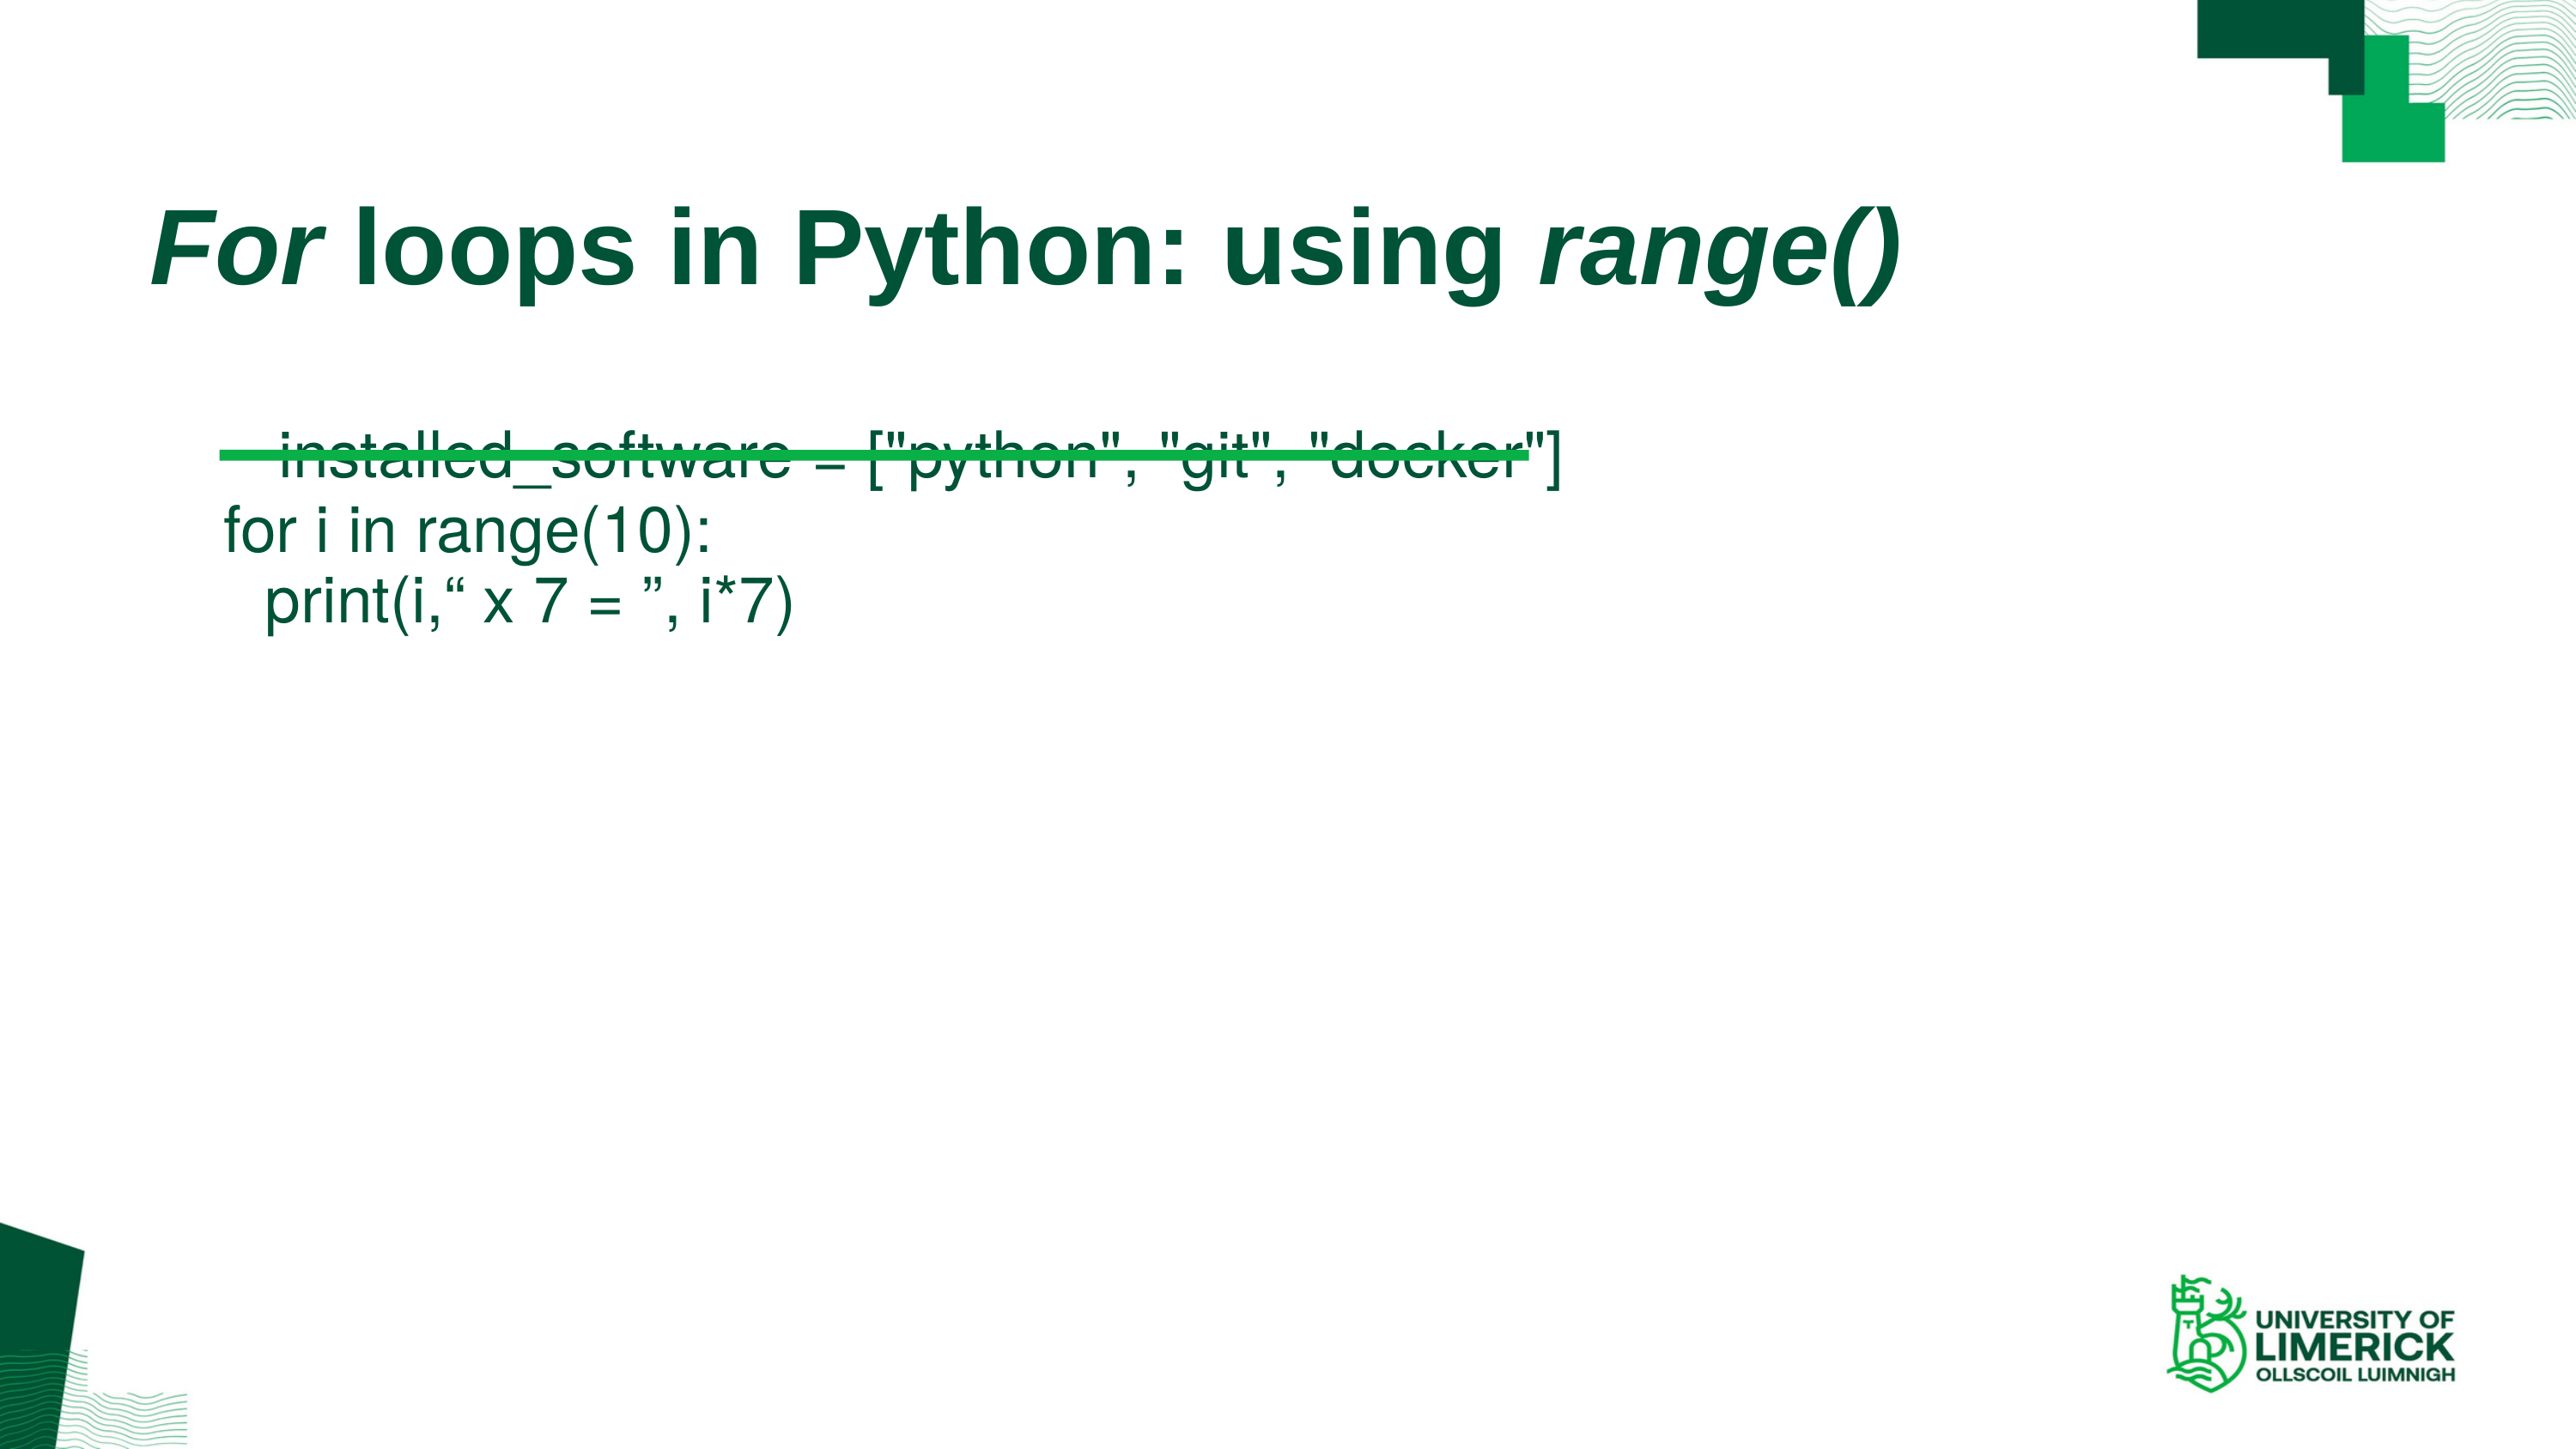

For loops in Python: using range()

	installed_software = ["python", "git", "docker"]

  for i in range(10):
         print(i,“ x 7 = ”, i*7)